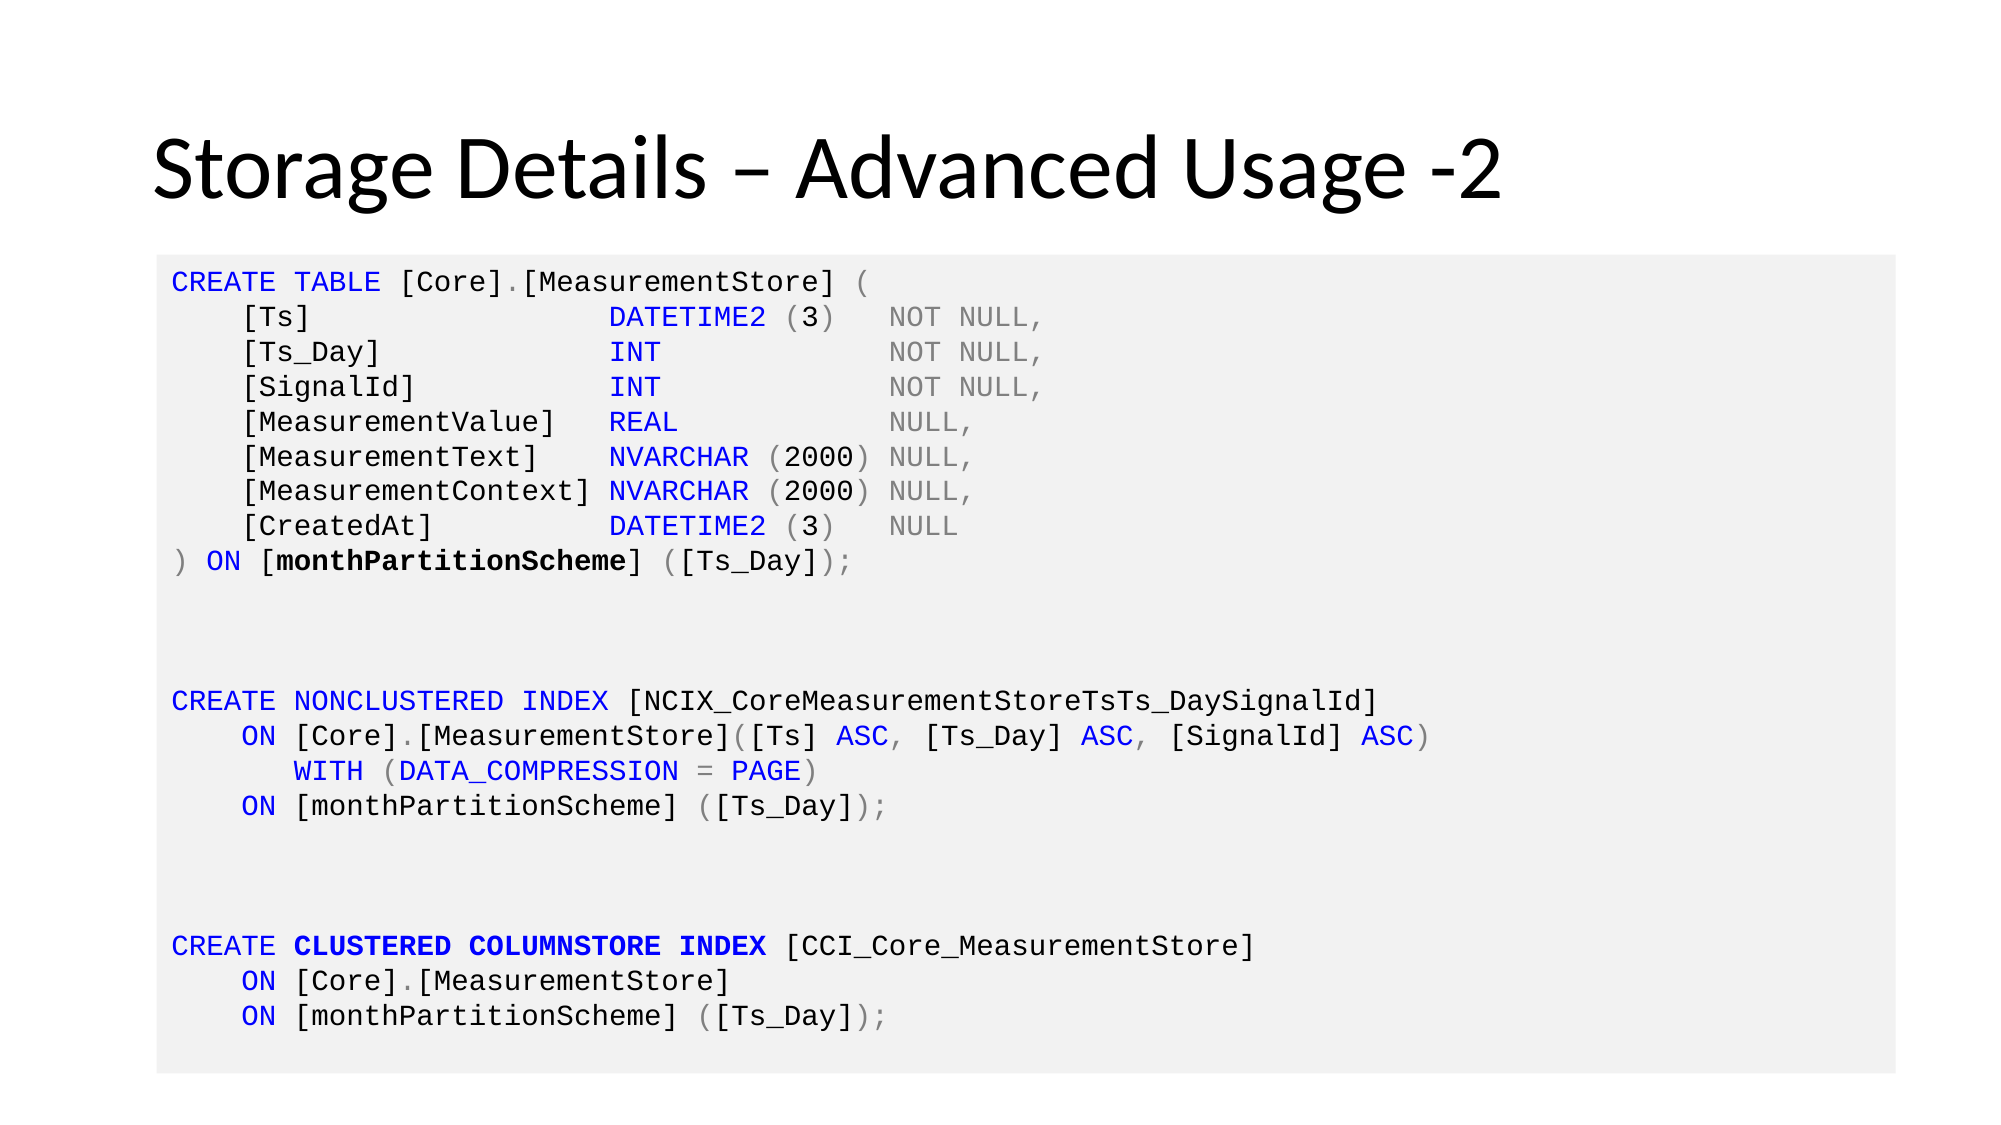

# Storage Details – Advanced Usage -2
CREATE TABLE [Core].[MeasurementStore] (
    [Ts]                 DATETIME2 (3)   NOT NULL,
    [Ts_Day]             INT             NOT NULL,
    [SignalId]           INT             NOT NULL,
    [MeasurementValue]   REAL            NULL,
    [MeasurementText]    NVARCHAR (2000) NULL,
    [MeasurementContext] NVARCHAR (2000) NULL,
    [CreatedAt]          DATETIME2 (3)   NULL
) ON [monthPartitionScheme] ([Ts_Day]);

CREATE NONCLUSTERED INDEX [NCIX_CoreMeasurementStoreTsTs_DaySignalId]
    ON [Core].[MeasurementStore]([Ts] ASC, [Ts_Day] ASC, [SignalId] ASC)
       WITH (DATA_COMPRESSION = PAGE)
    ON [monthPartitionScheme] ([Ts_Day]);

CREATE CLUSTERED COLUMNSTORE INDEX [CCI_Core_MeasurementStore]
    ON [Core].[MeasurementStore]
    ON [monthPartitionScheme] ([Ts_Day]);